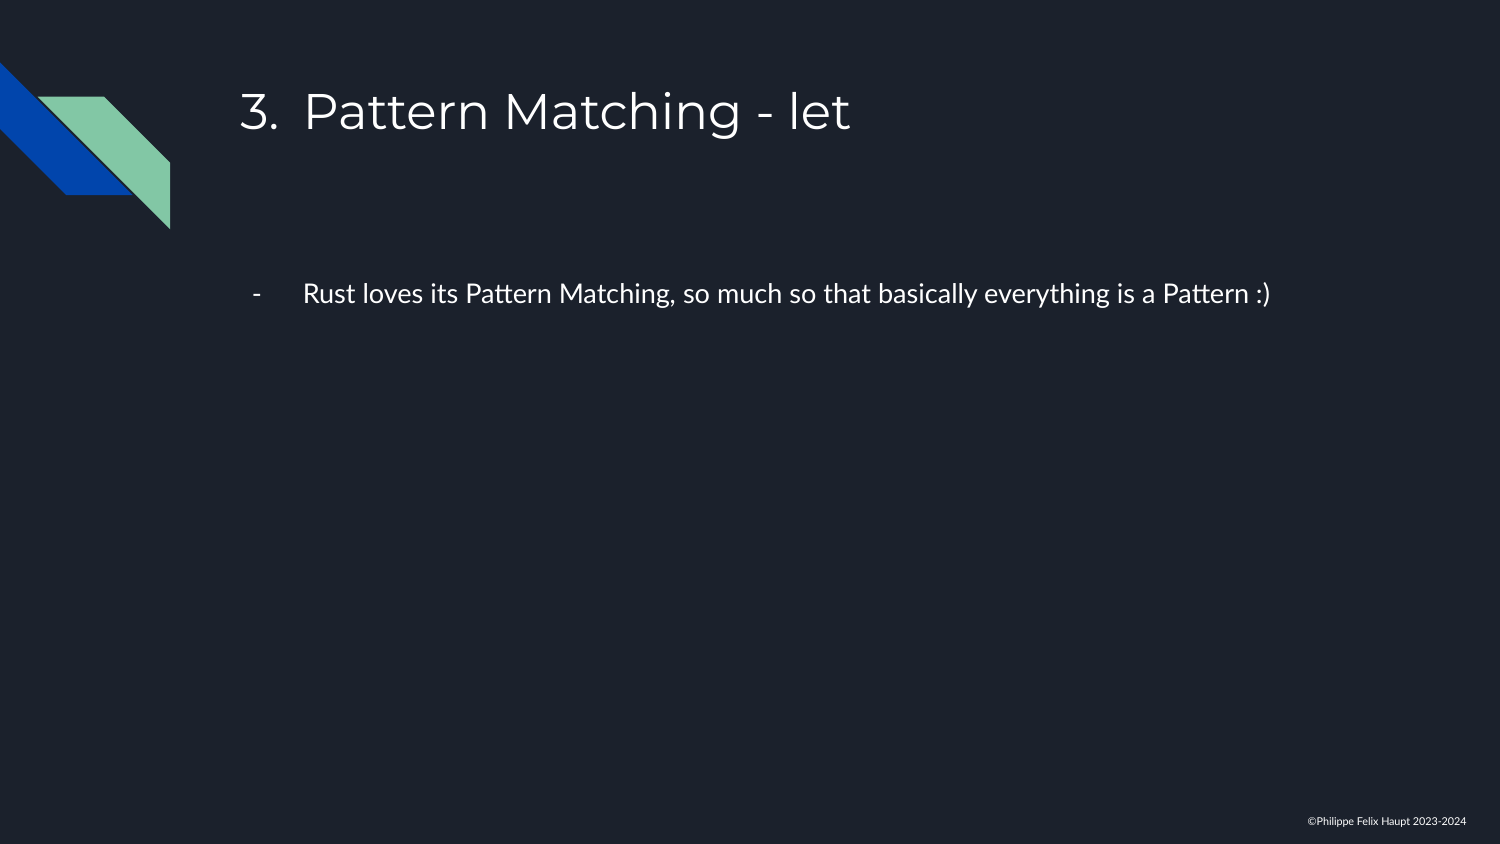

# Pattern Matching - let
Rust loves its Pattern Matching, so much so that basically everything is a Pattern :)
©Philippe Felix Haupt 2023-2024